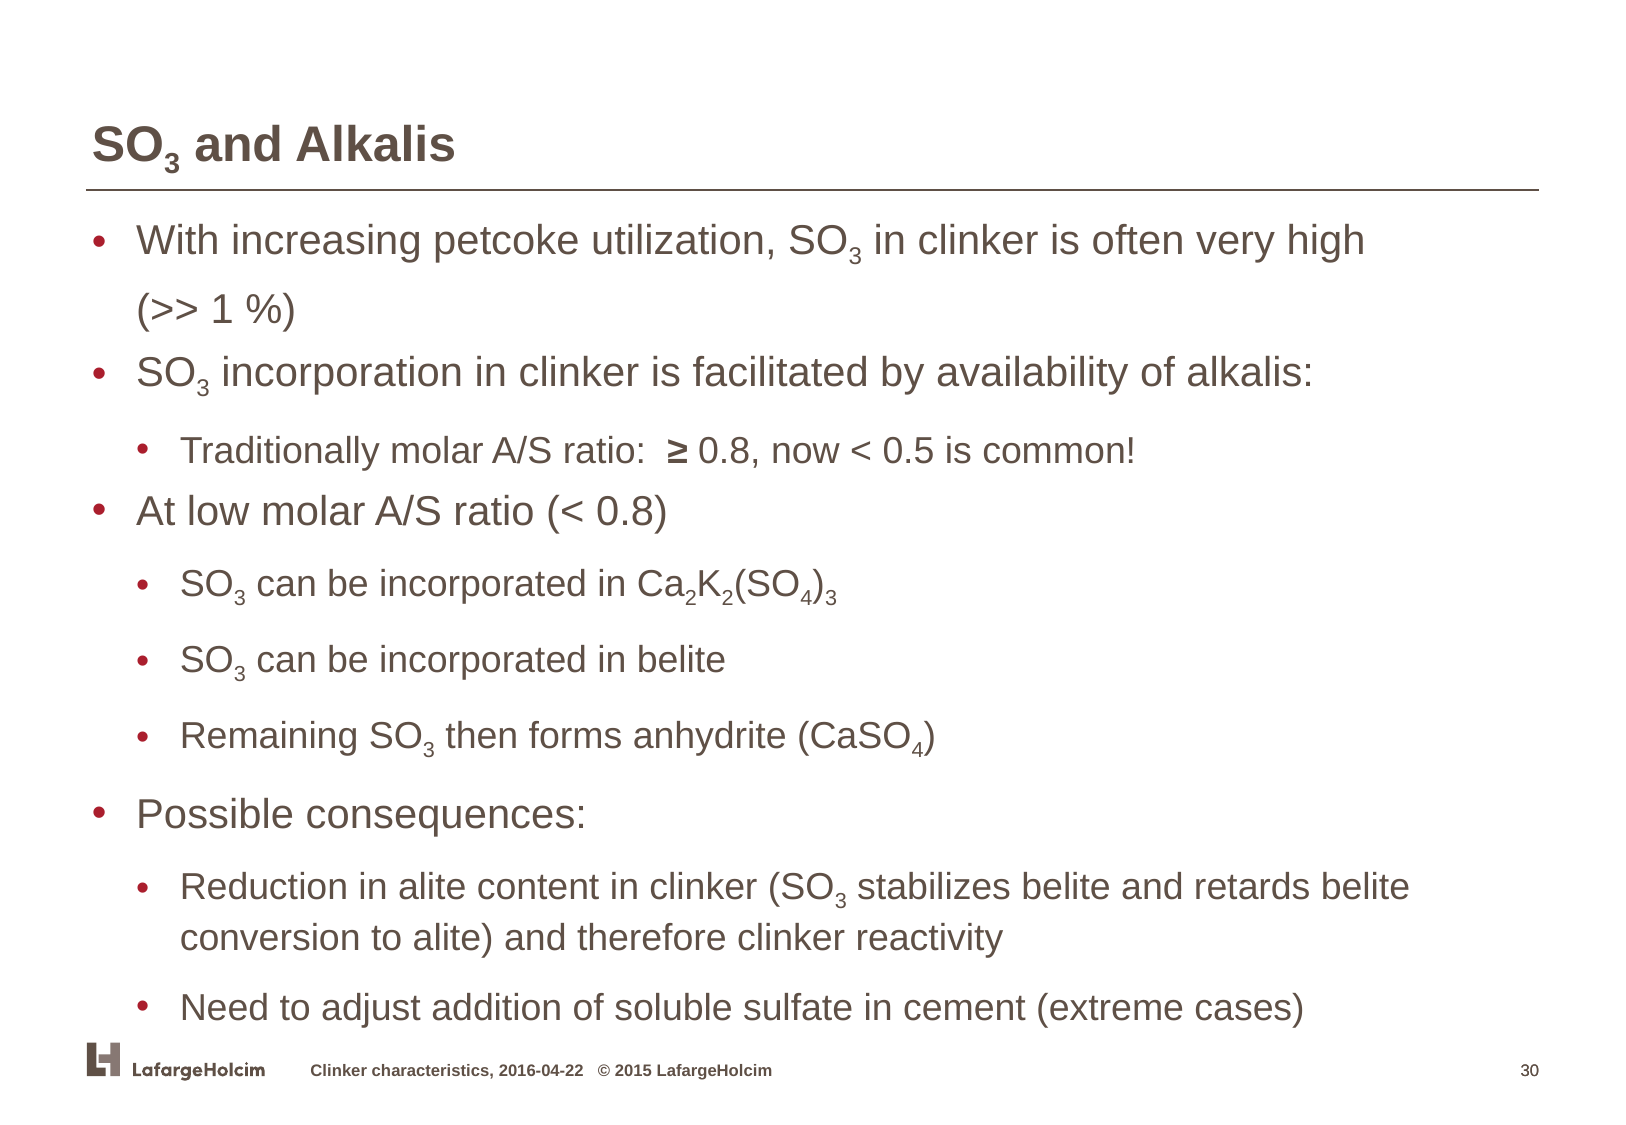

SO3 and Alkalis
With increasing petcoke utilization, SO3 in clinker is often very high
	(>> 1 %)
SO3 incorporation in clinker is facilitated by availability of alkalis:
Traditionally molar A/S ratio:  ≥ 0.8, now < 0.5 is common!
At low molar A/S ratio (< 0.8)
SO3 can be incorporated in Ca2K2(SO4)3
SO3 can be incorporated in belite
Remaining SO3 then forms anhydrite (CaSO4)
Possible consequences:
Reduction in alite content in clinker (SO3 stabilizes belite and retards belite conversion to alite) and therefore clinker reactivity
Need to adjust addition of soluble sulfate in cement (extreme cases)
Clinker characteristics, 2016-04-22   © 2015 LafargeHolcim
30
30